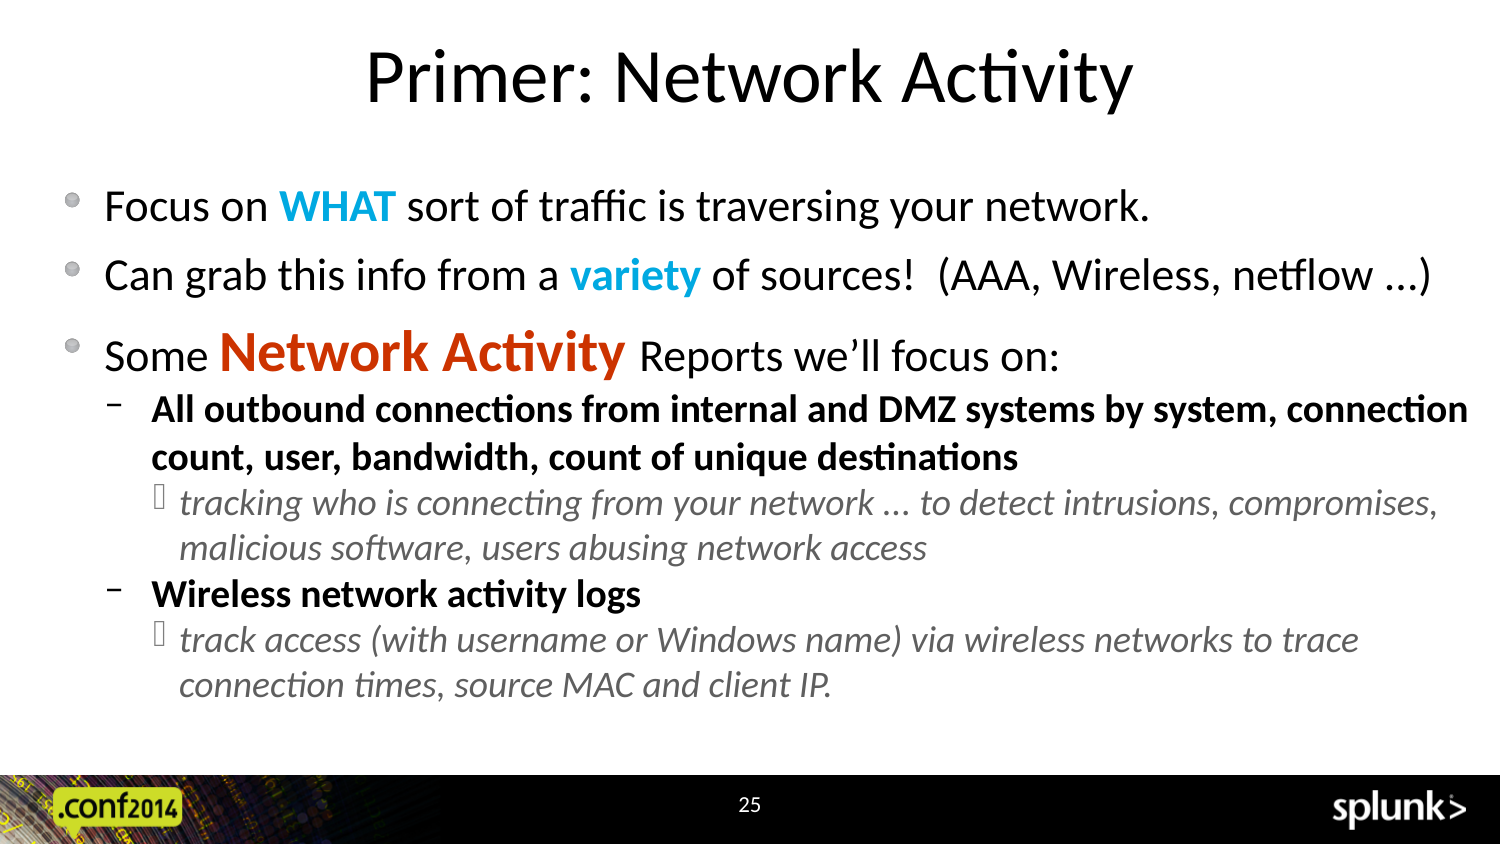

# Primer: Network Activity
Focus on WHAT sort of traffic is traversing your network.
Can grab this info from a variety of sources!  (AAA, Wireless, netflow ...)
Some Network Activity Reports we’ll focus on:
All outbound connections from internal and DMZ systems by system, connection count, user, bandwidth, count of unique destinations
tracking who is connecting from your network ... to detect intrusions, compromises, malicious software, users abusing network access
Wireless network activity logs
track access (with username or Windows name) via wireless networks to trace connection times, source MAC and client IP.
25